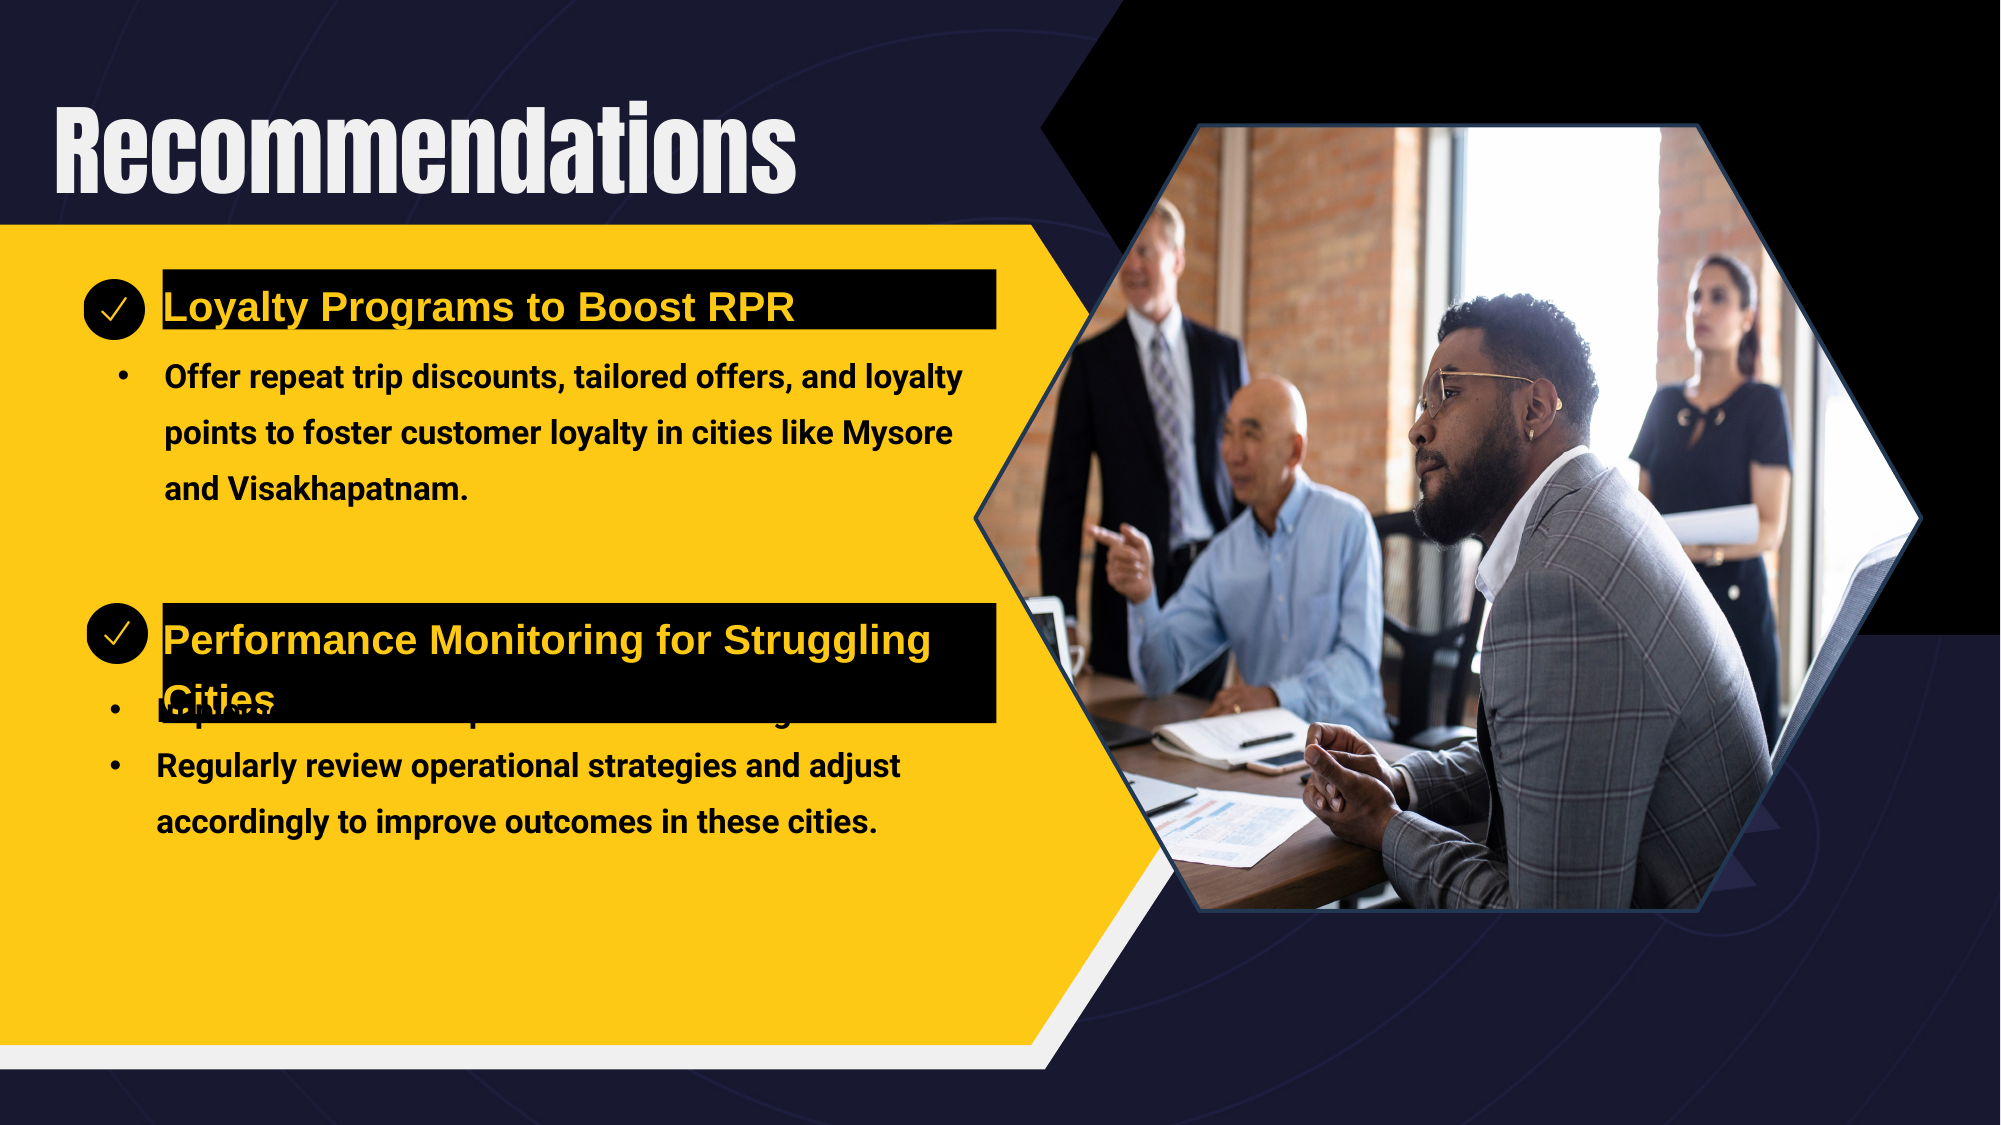

Recommendations

Loyalty Programs to Boost RPR
Offer repeat trip discounts, tailored offers, and loyalty points to foster customer loyalty in cities like Mysore and Visakhapatnam.

Performance Monitoring for Struggling Cities
Implement real-time performance tracking.
Regularly review operational strategies and adjust accordingly to improve outcomes in these cities.